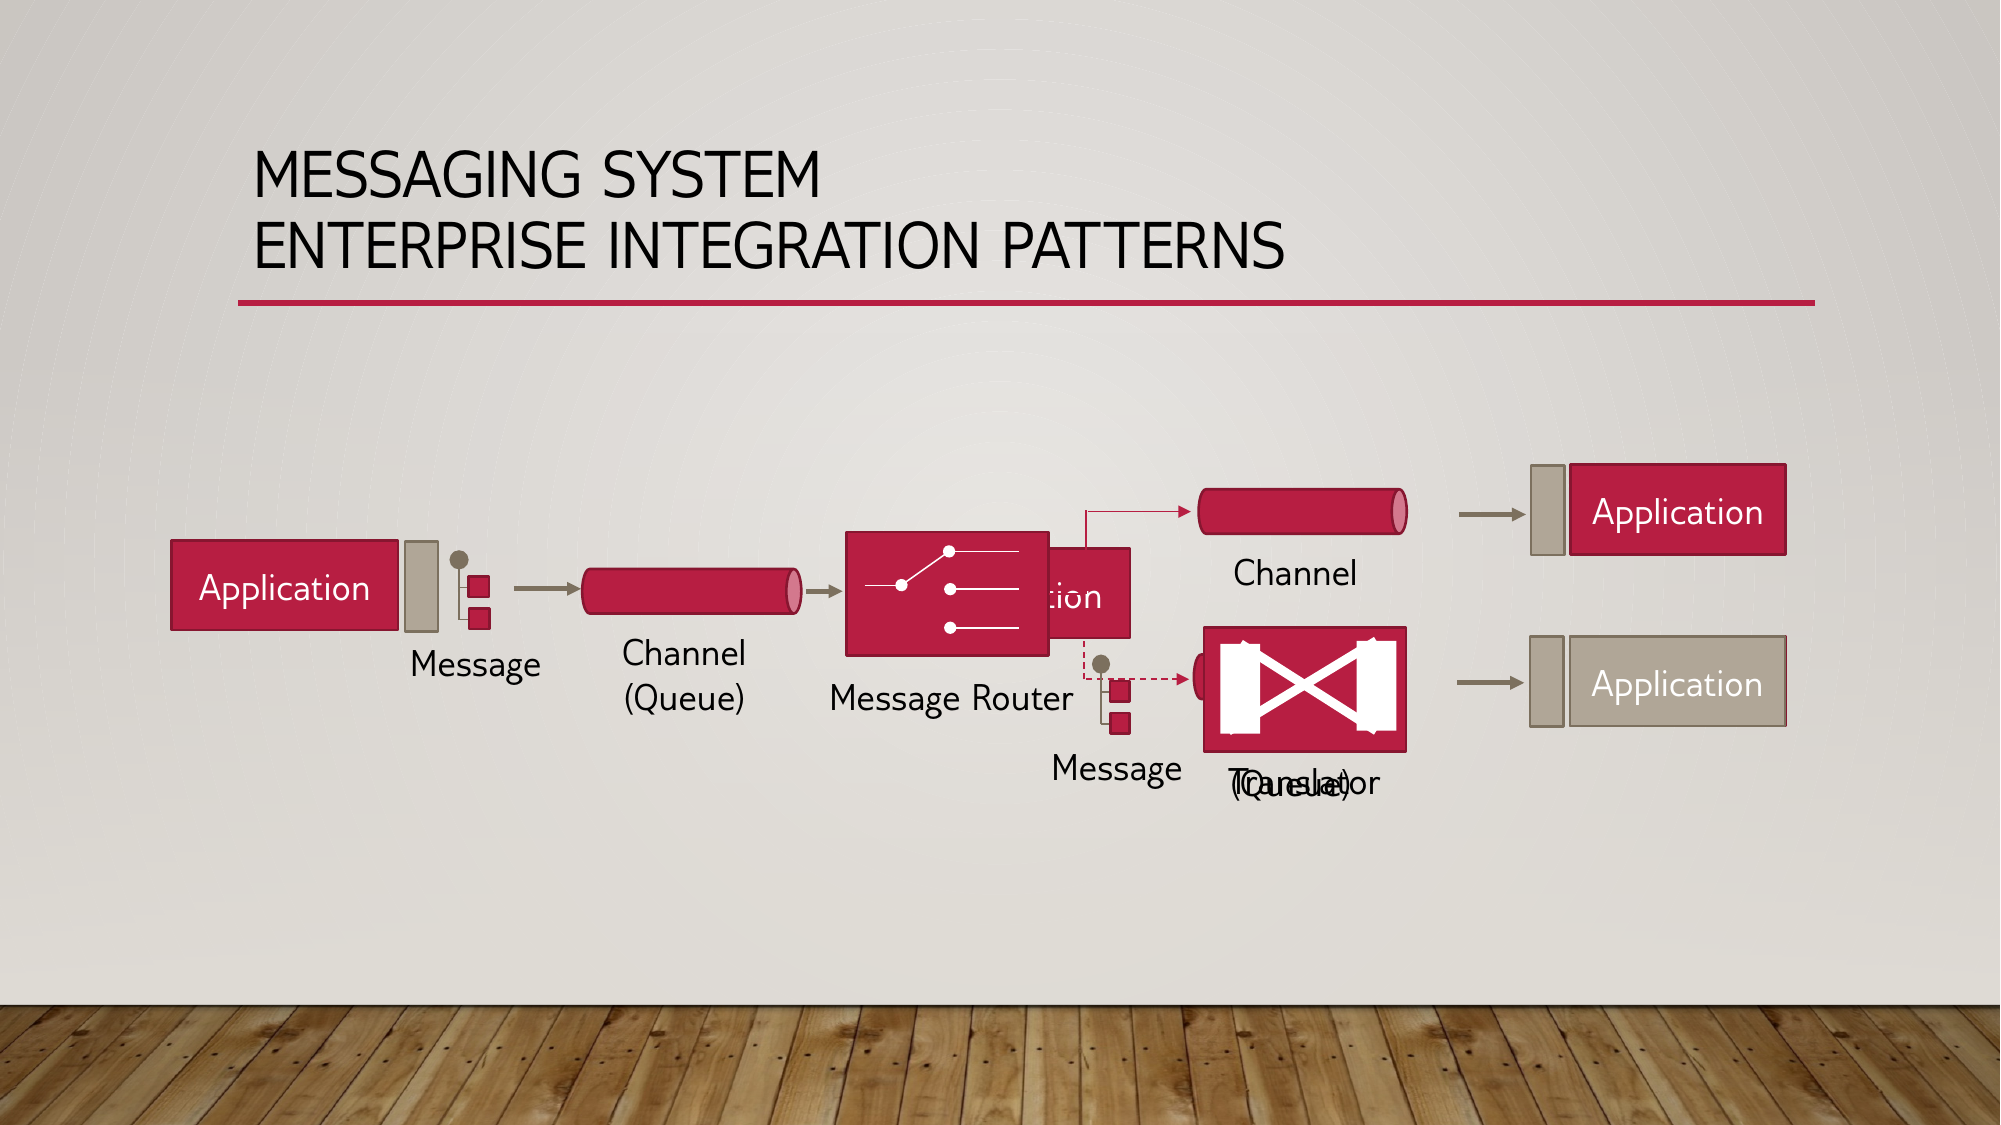

# Messaging System Enterprise Integration Patterns
Application

Channel

Message Router

Message

Application
Application

Message

Channel
(Queue)

Translator
Application
Application

Channel
(Queue)